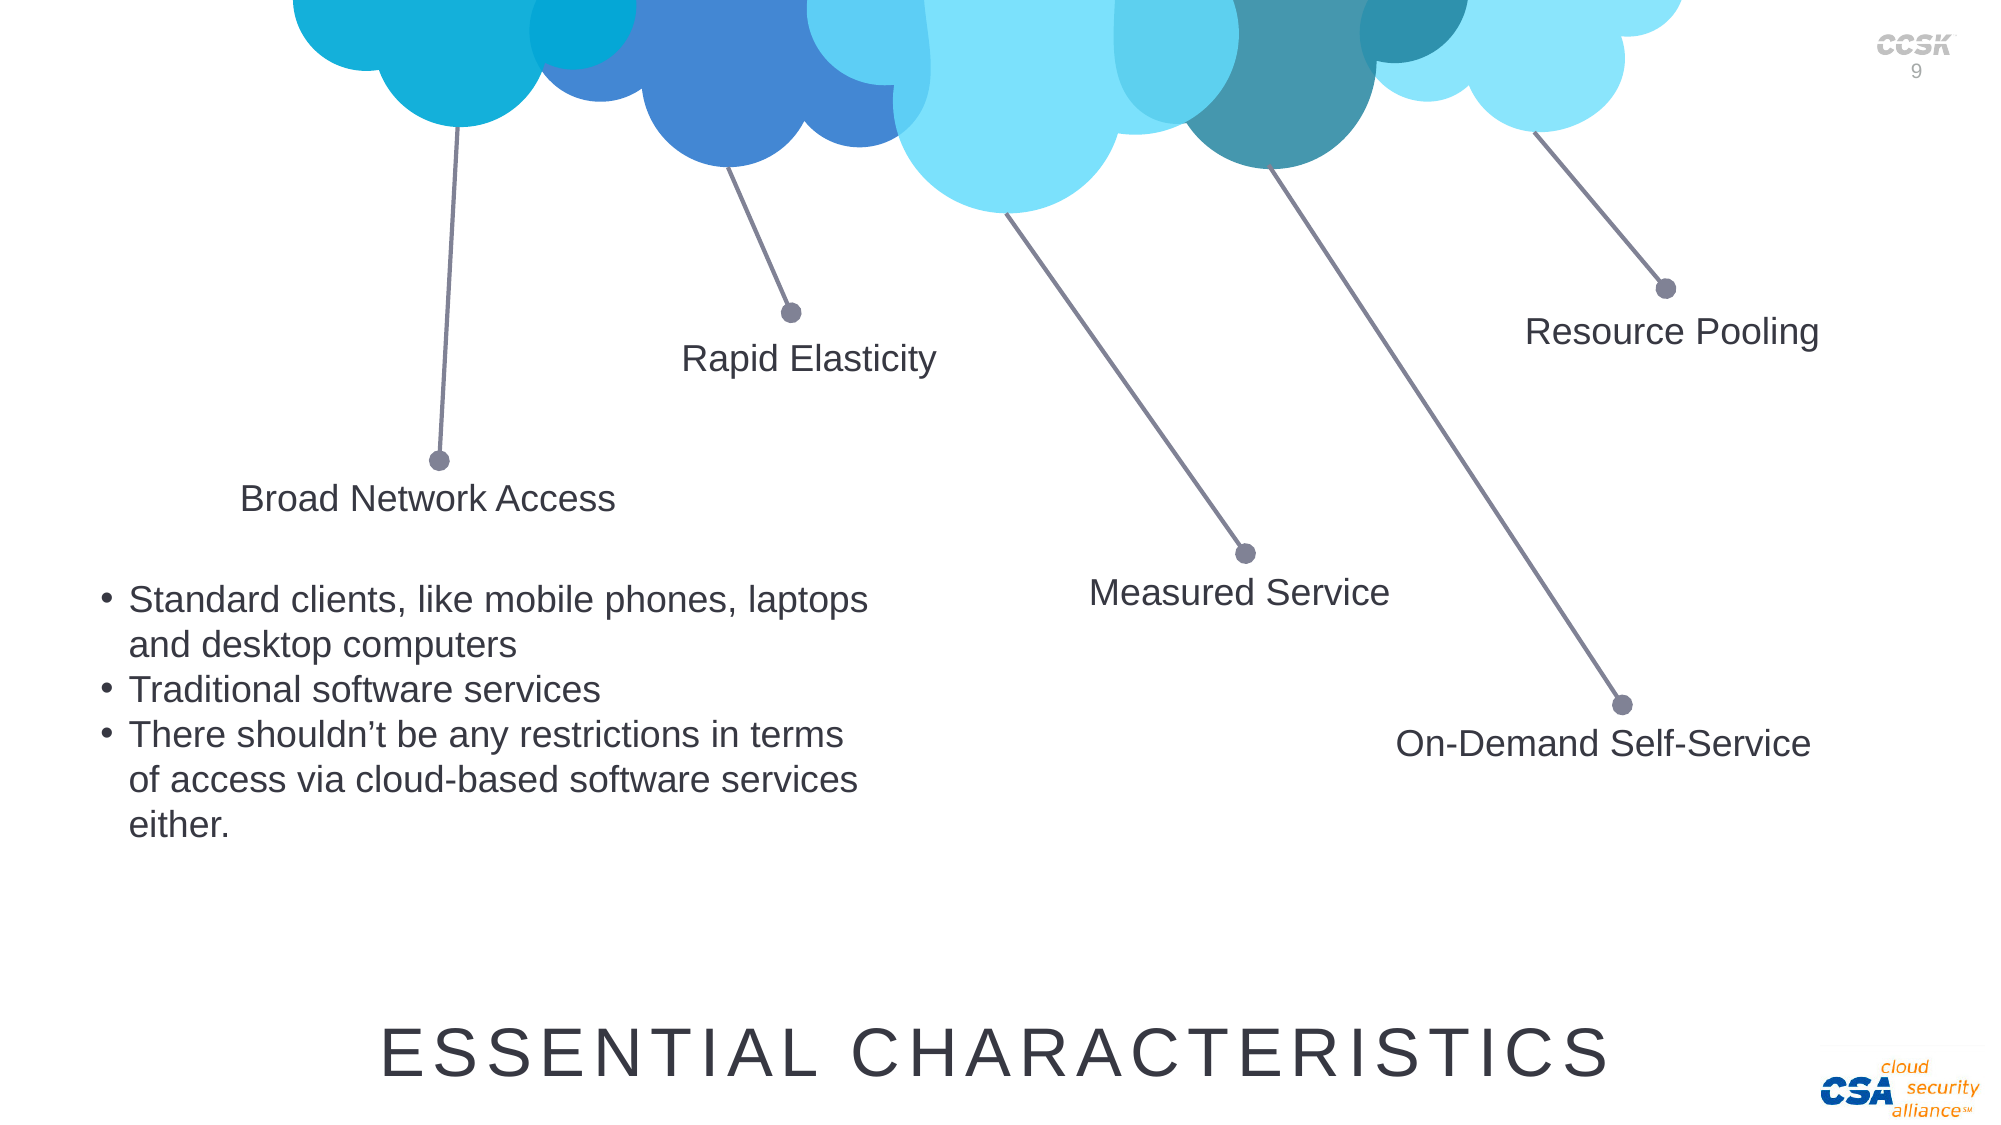

Resource Pooling
Rapid Elasticity
Broad Network Access
Measured Service
Standard clients, like mobile phones, laptops and desktop computers
Traditional software services
There shouldn’t be any restrictions in terms of access via cloud-based software services either.
On-Demand Self-Service

Essential Characteristics